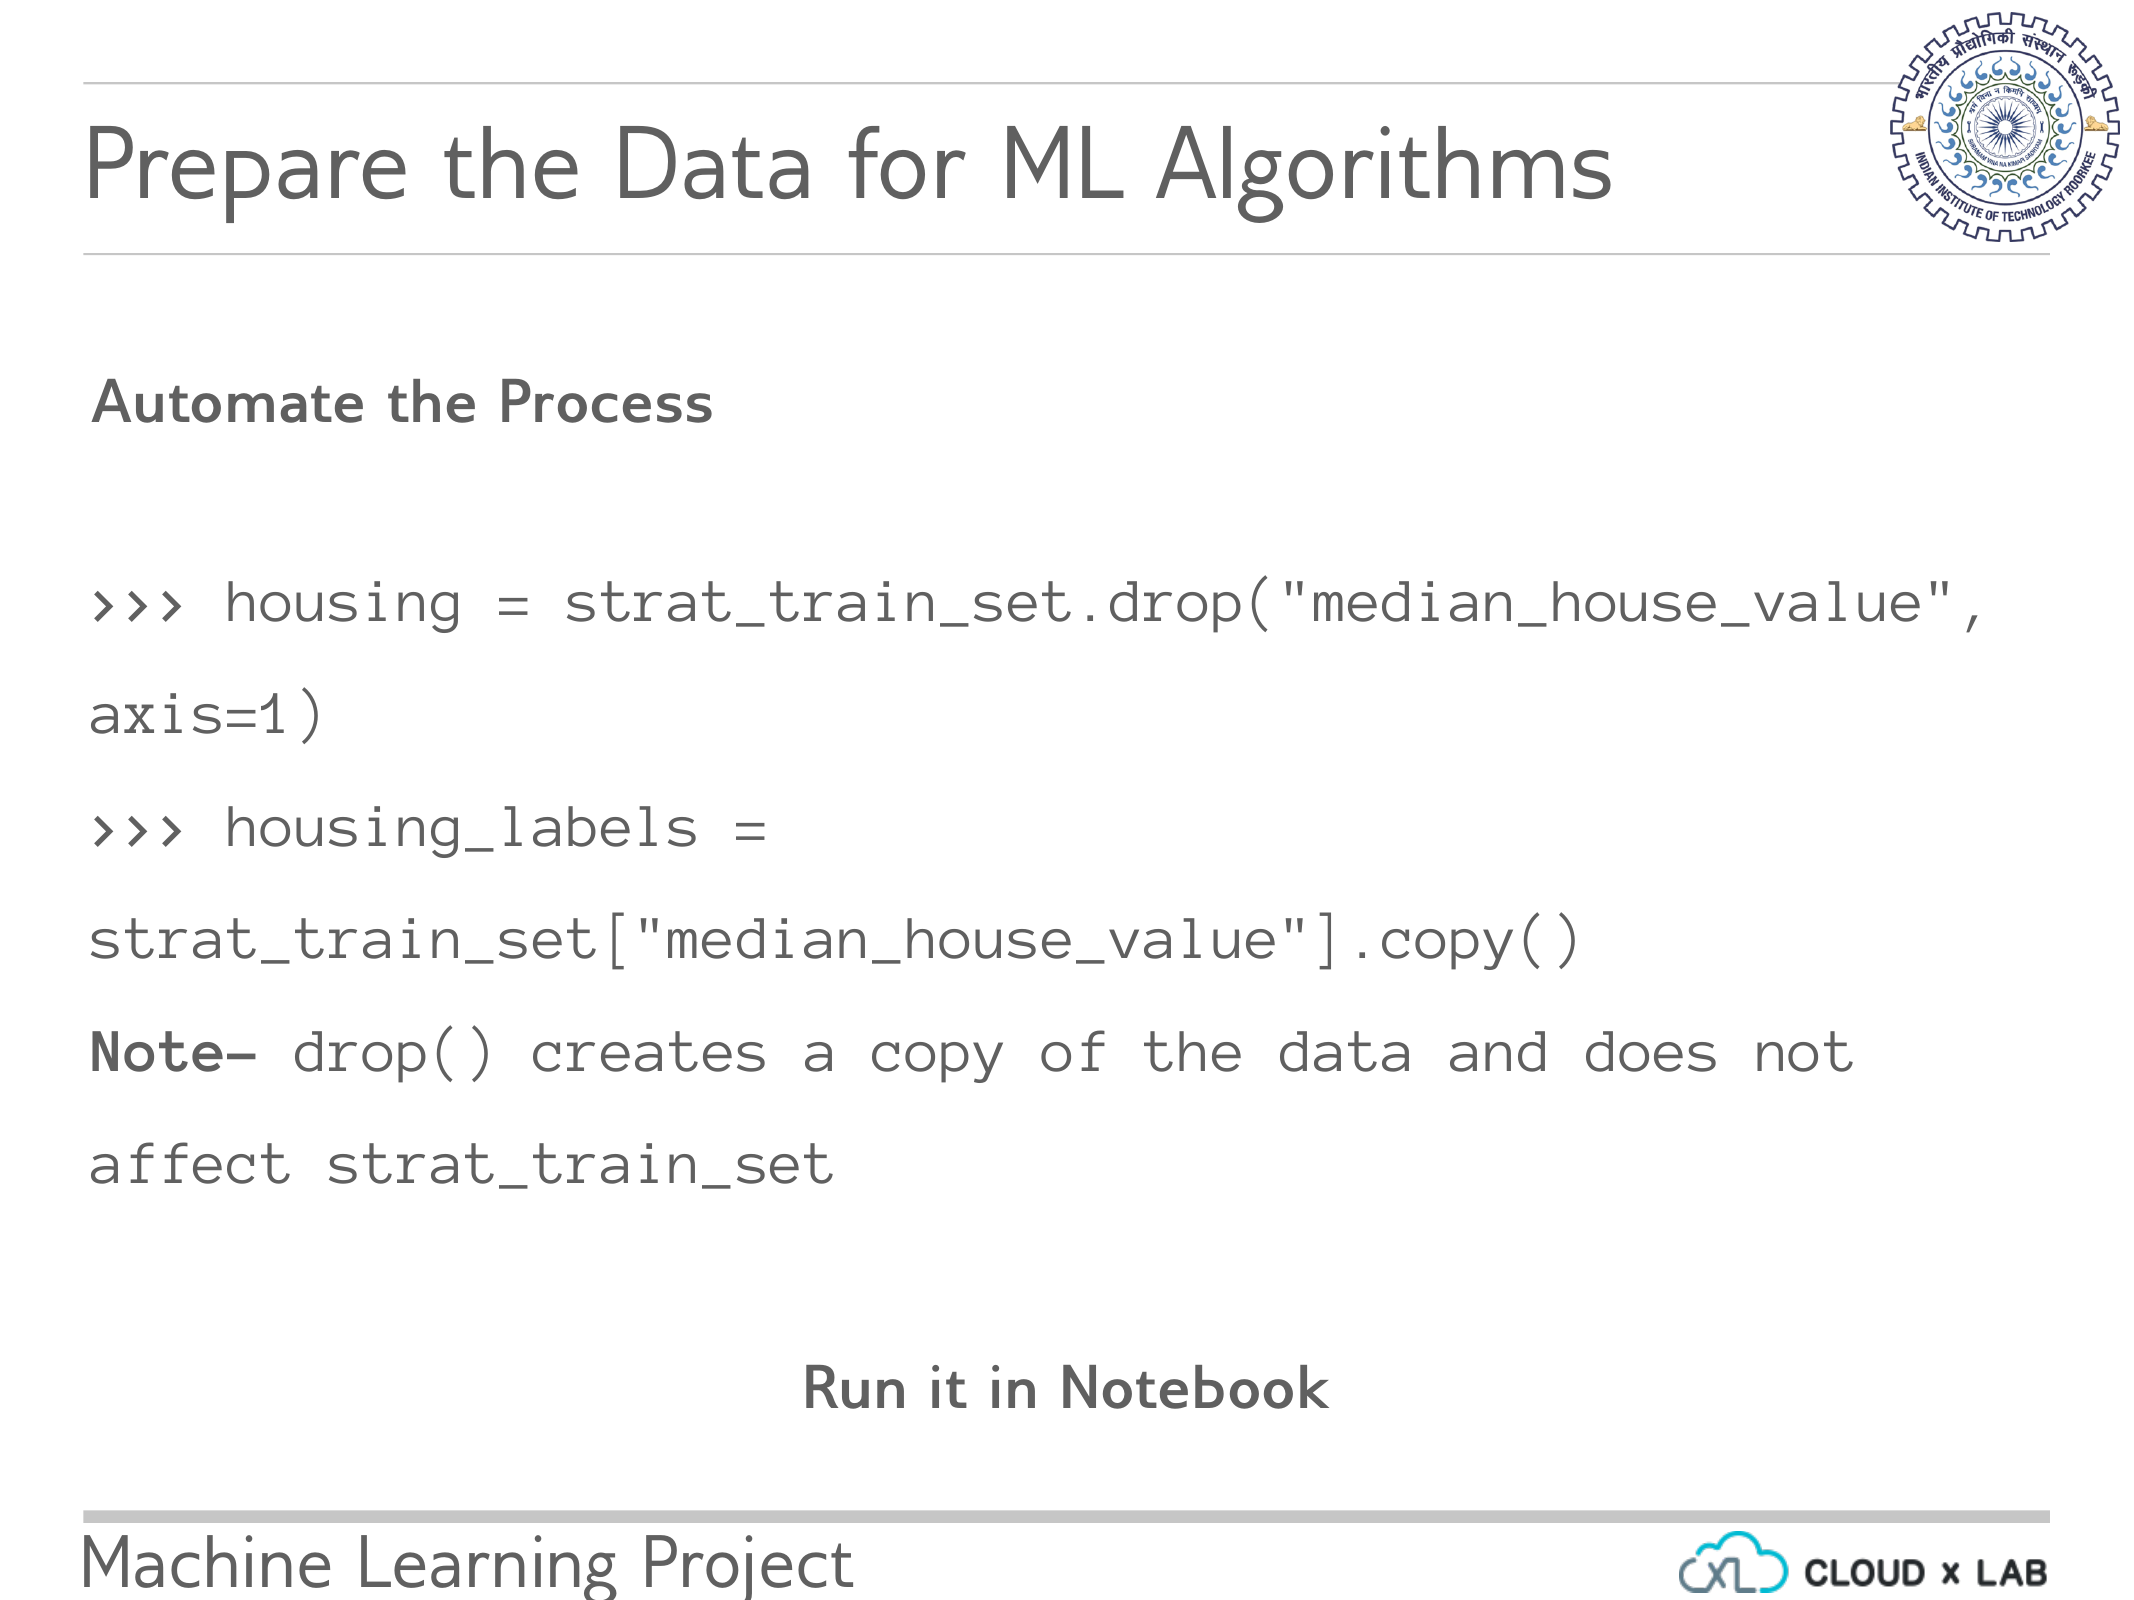

Prepare the Data for ML Algorithms
Automate the Process

>>> housing = strat_train_set.drop("median_house_value", axis=1)
>>> housing_labels = strat_train_set["median_house_value"].copy()
Note- drop() creates a copy of the data and does not affect strat_train_set

Run it in Notebook